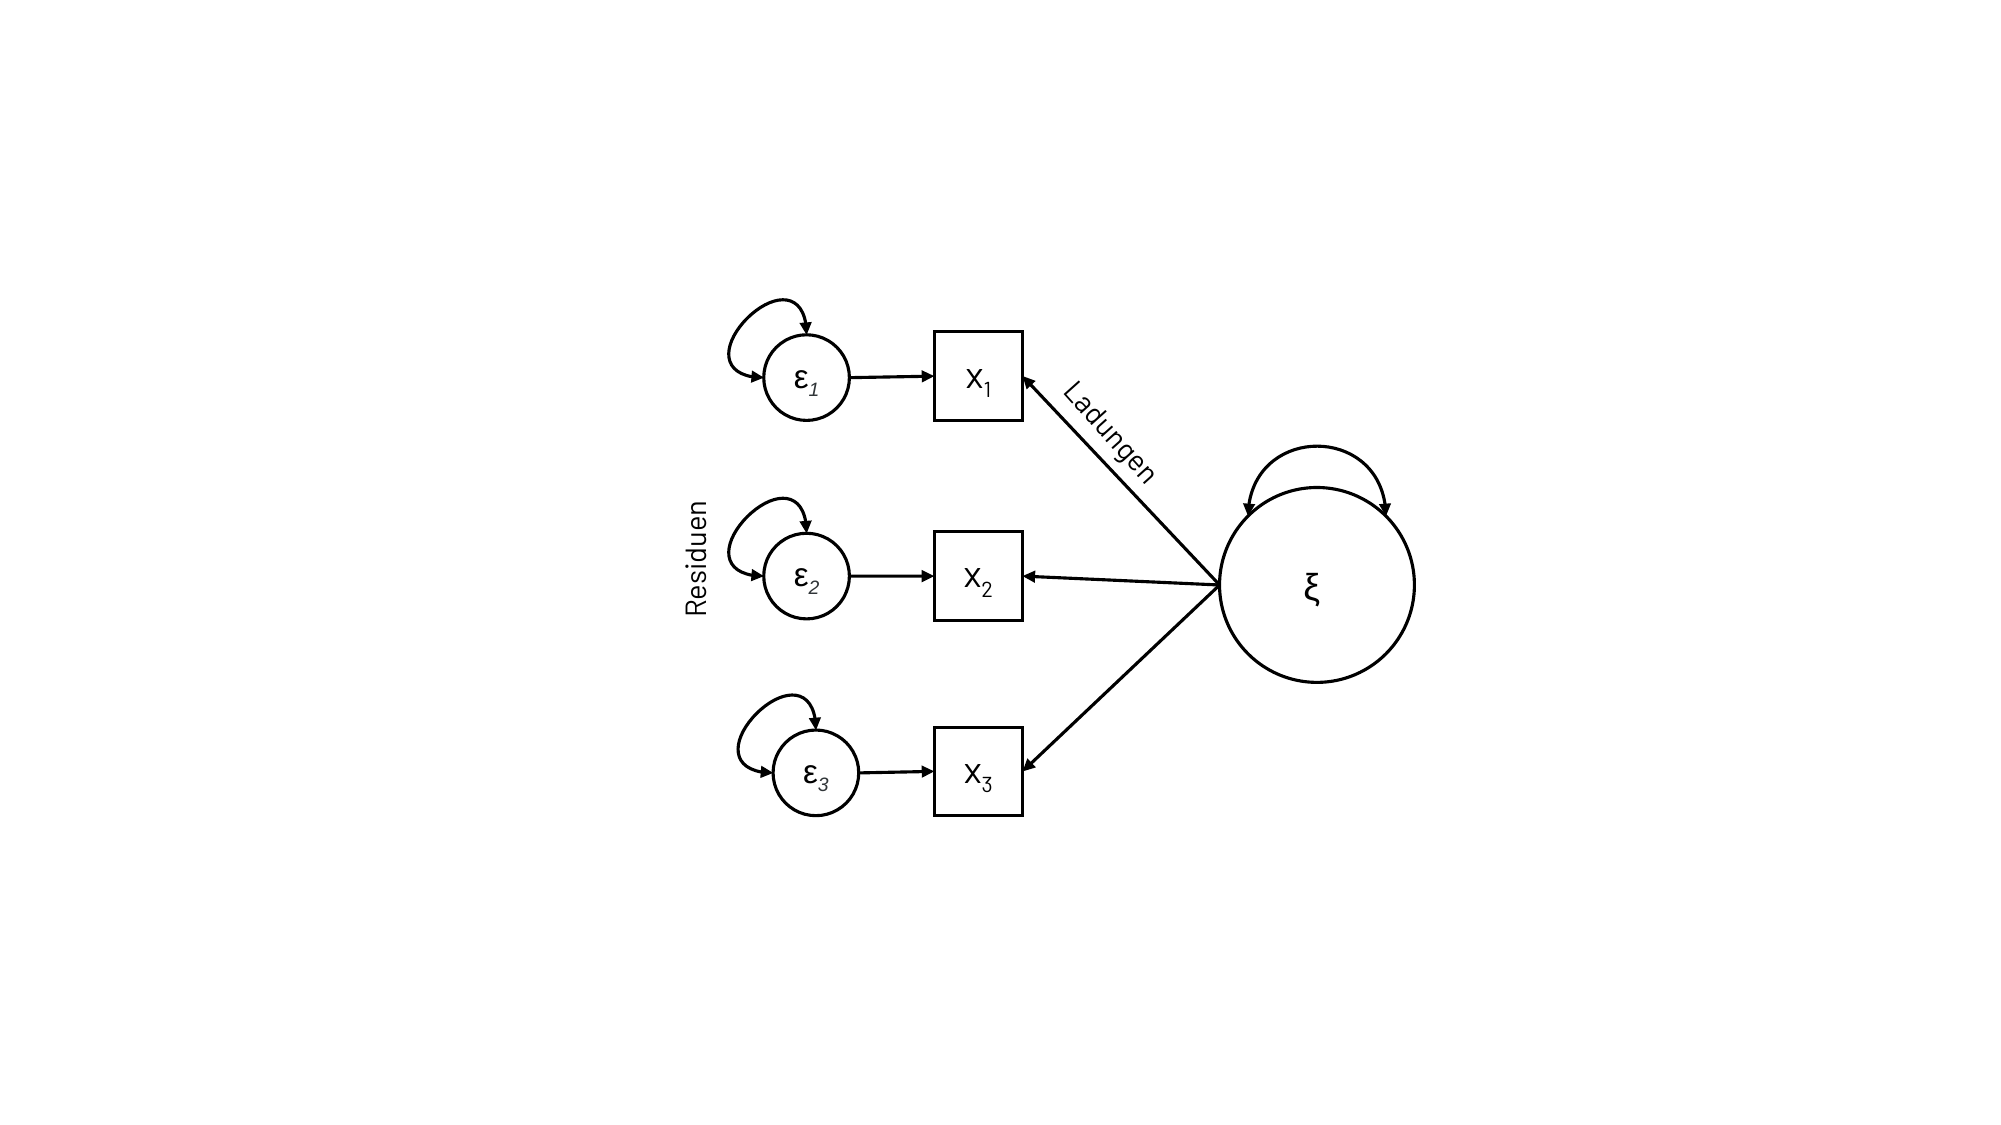

x1
ε1
Ladungen
ξ
x2
ε2
Residuen
x3
ε3